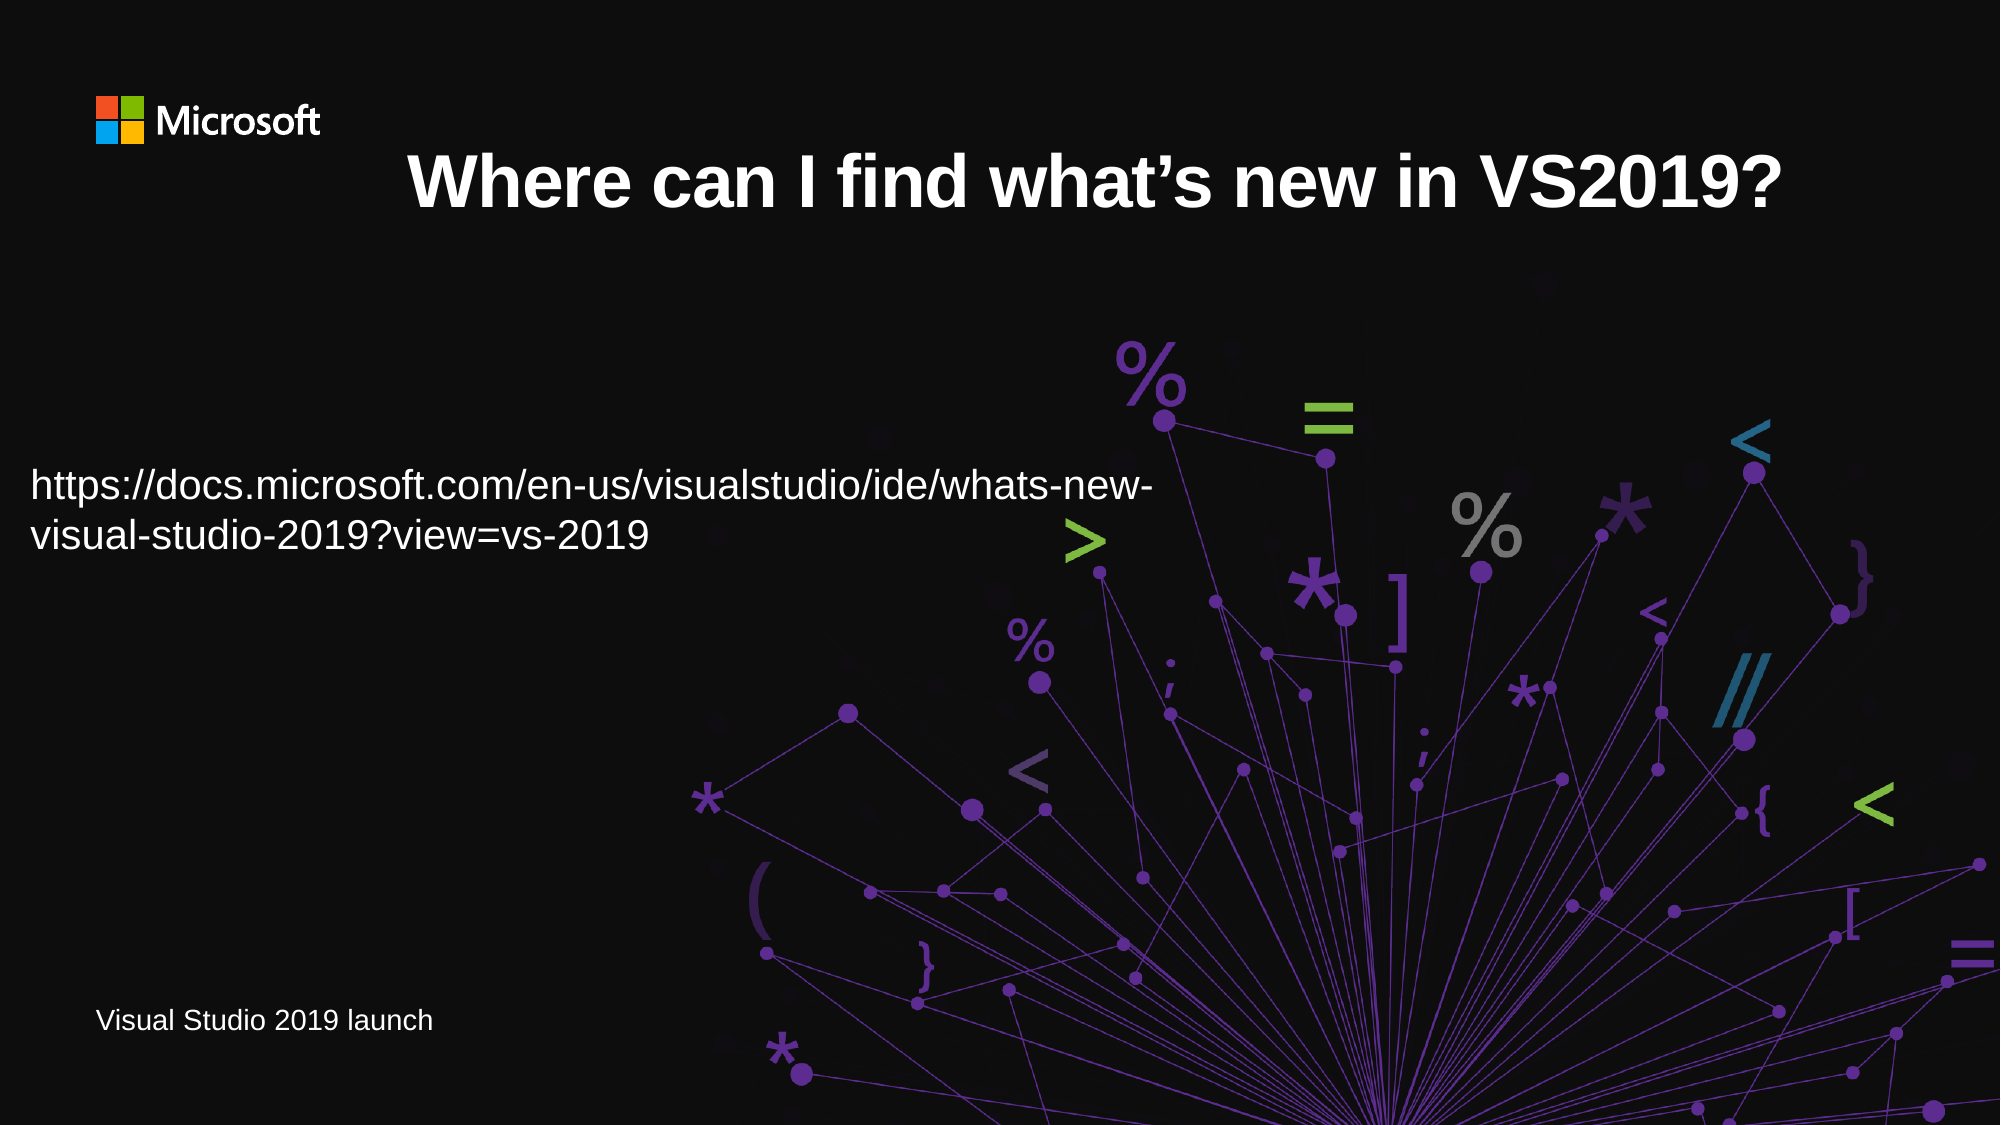

# Where can I find what’s new in VS2019?
https://docs.microsoft.com/en-us/visualstudio/ide/whats-new-visual-studio-2019?view=vs-2019